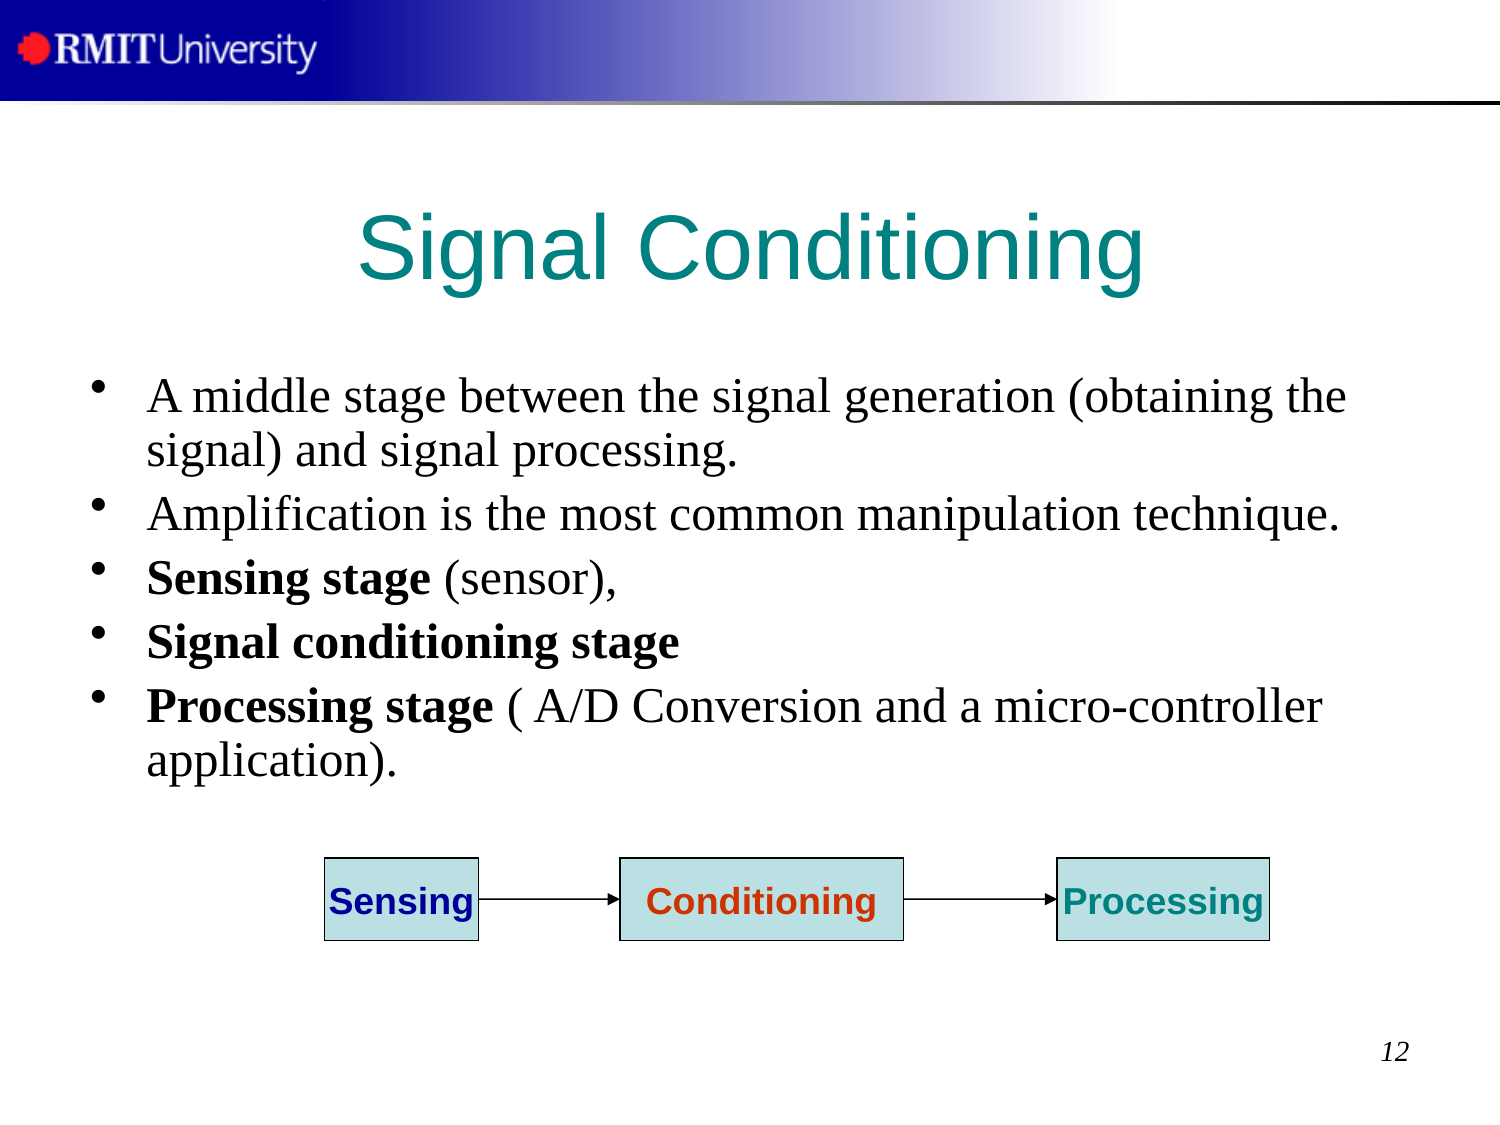

# Signal Conditioning
A middle stage between the signal generation (obtaining the signal) and signal processing.
Amplification is the most common manipulation technique.
Sensing stage (sensor),
Signal conditioning stage
Processing stage ( A/D Conversion and a micro-controller application).
Sensing
Conditioning
Processing

12